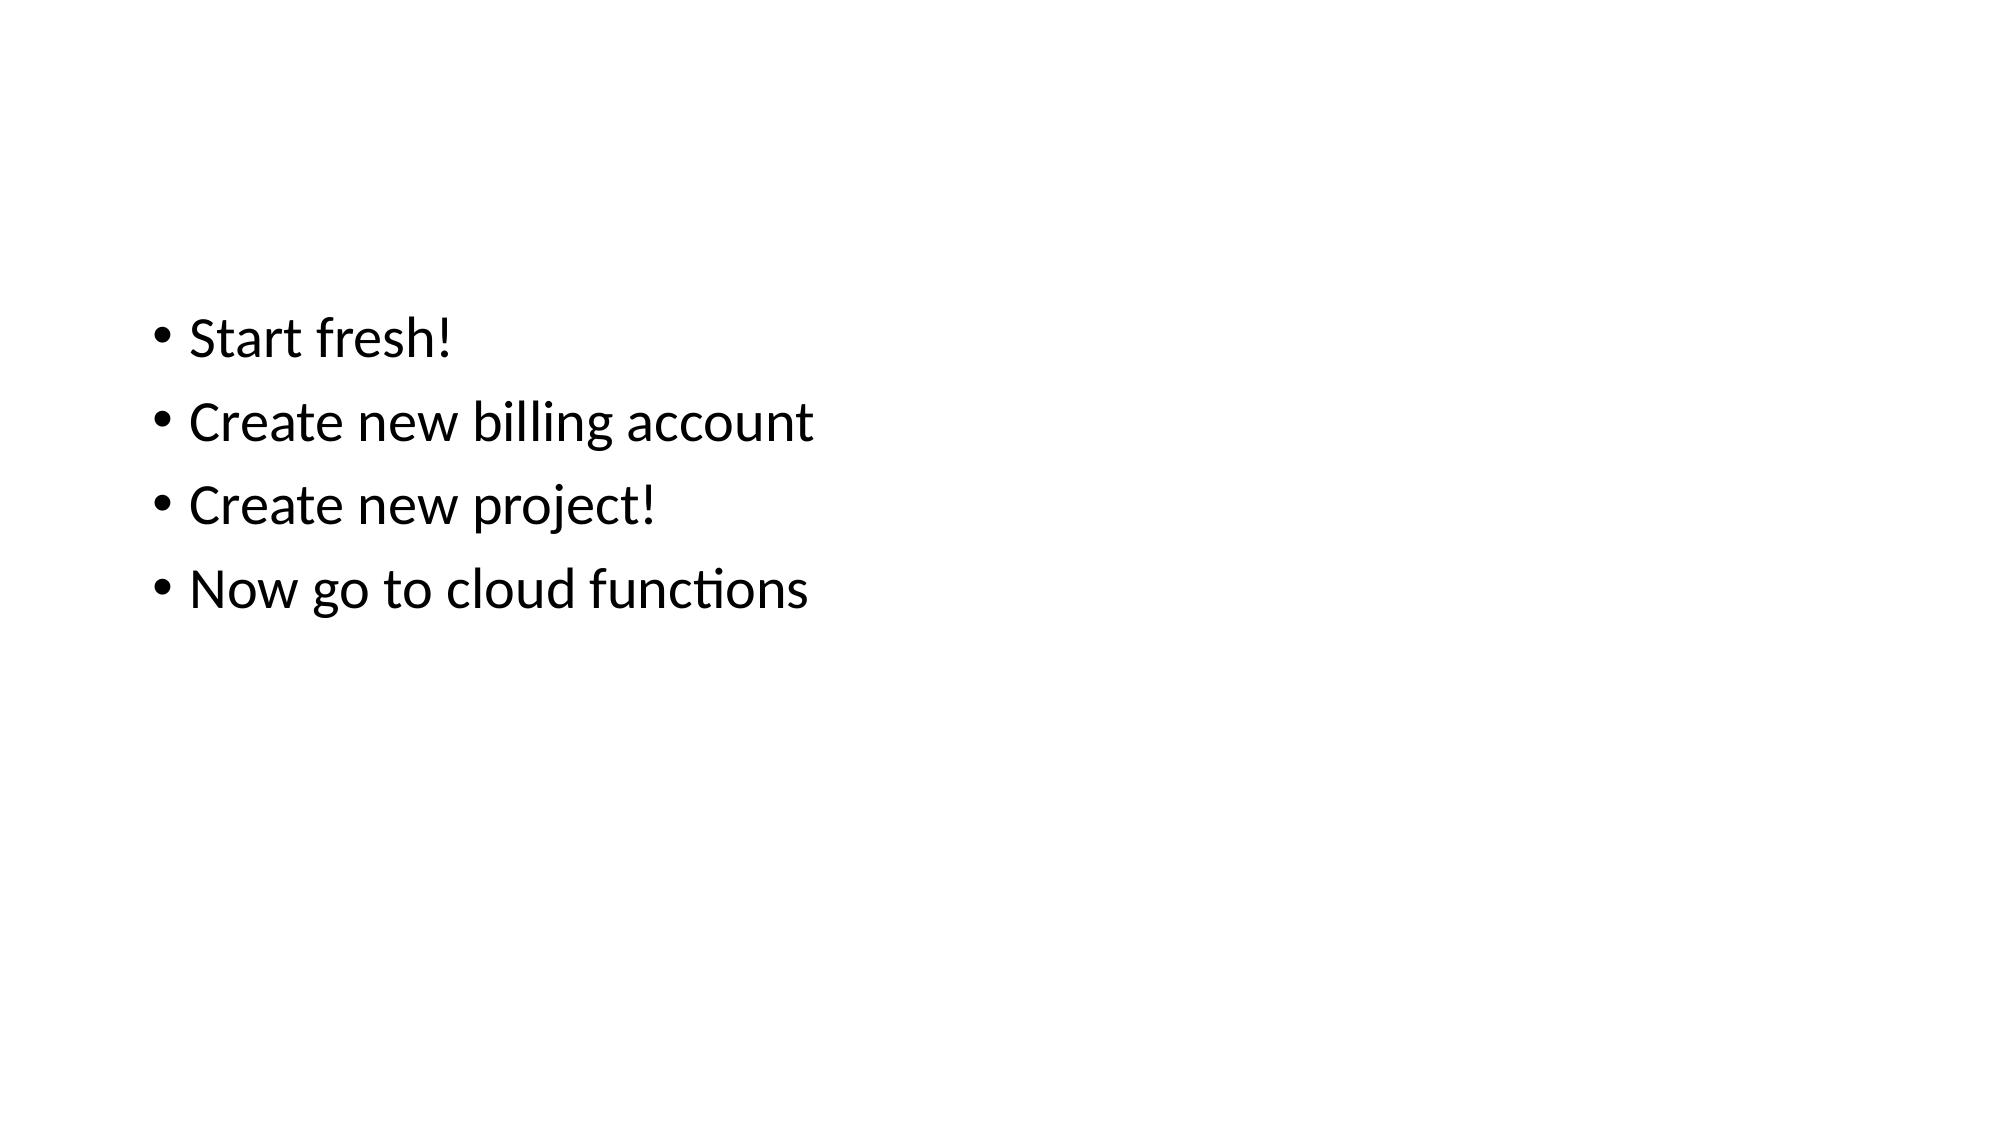

#
Start fresh!
Create new billing account
Create new project!
Now go to cloud functions